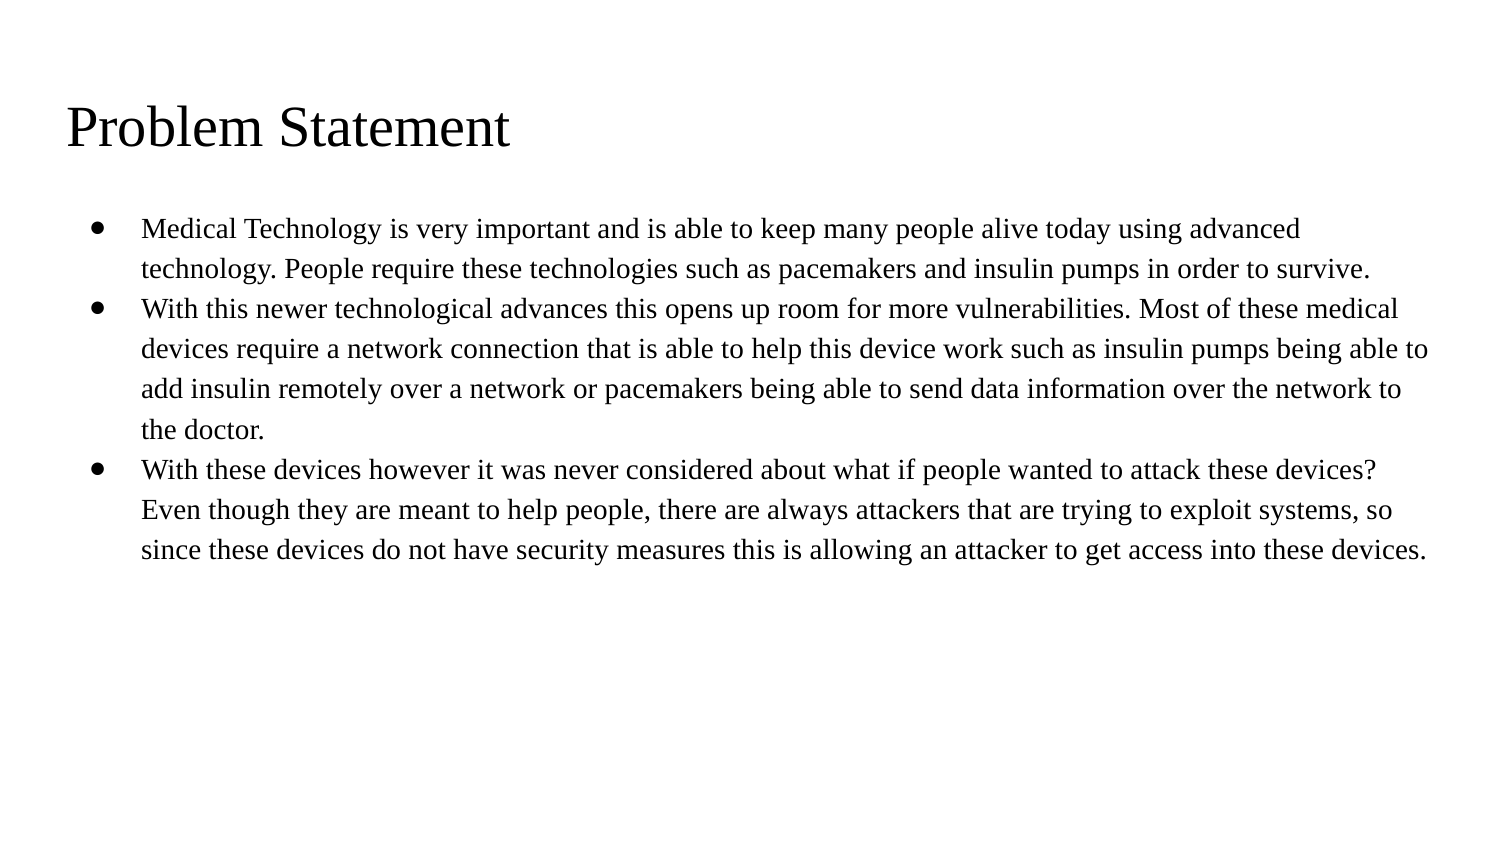

# Problem Statement
Medical Technology is very important and is able to keep many people alive today using advanced technology. People require these technologies such as pacemakers and insulin pumps in order to survive.
With this newer technological advances this opens up room for more vulnerabilities. Most of these medical devices require a network connection that is able to help this device work such as insulin pumps being able to add insulin remotely over a network or pacemakers being able to send data information over the network to the doctor.
With these devices however it was never considered about what if people wanted to attack these devices? Even though they are meant to help people, there are always attackers that are trying to exploit systems, so since these devices do not have security measures this is allowing an attacker to get access into these devices.